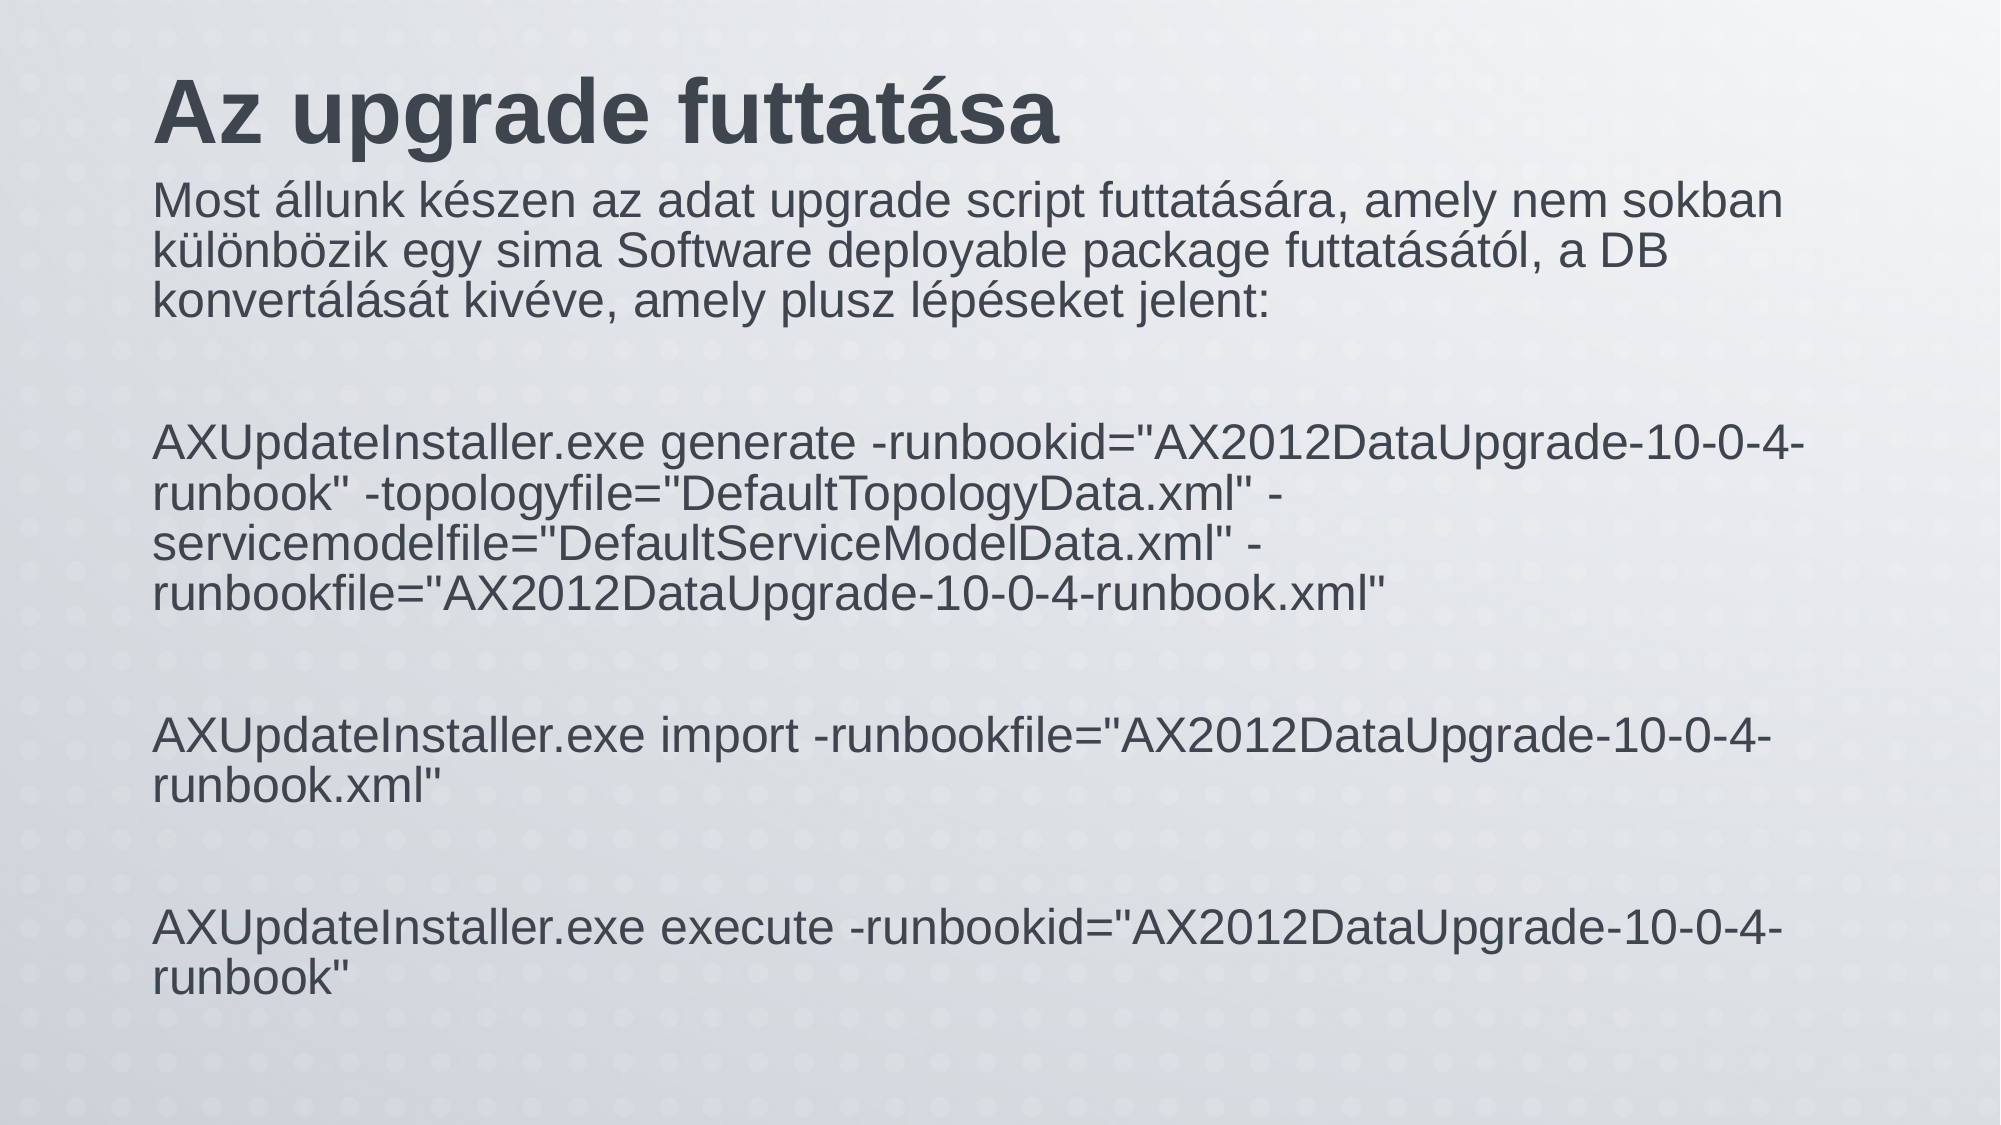

# Az upgrade futtatása
Most állunk készen az adat upgrade script futtatására, amely nem sokban különbözik egy sima Software deployable package futtatásától, a DB konvertálását kivéve, amely plusz lépéseket jelent:

AXUpdateInstaller.exe generate -runbookid="AX2012DataUpgrade-10-0-4-runbook" -topologyfile="DefaultTopologyData.xml" -servicemodelfile="DefaultServiceModelData.xml" -runbookfile="AX2012DataUpgrade-10-0-4-runbook.xml"

AXUpdateInstaller.exe import -runbookfile="AX2012DataUpgrade-10-0-4-runbook.xml"

AXUpdateInstaller.exe execute -runbookid="AX2012DataUpgrade-10-0-4-runbook"